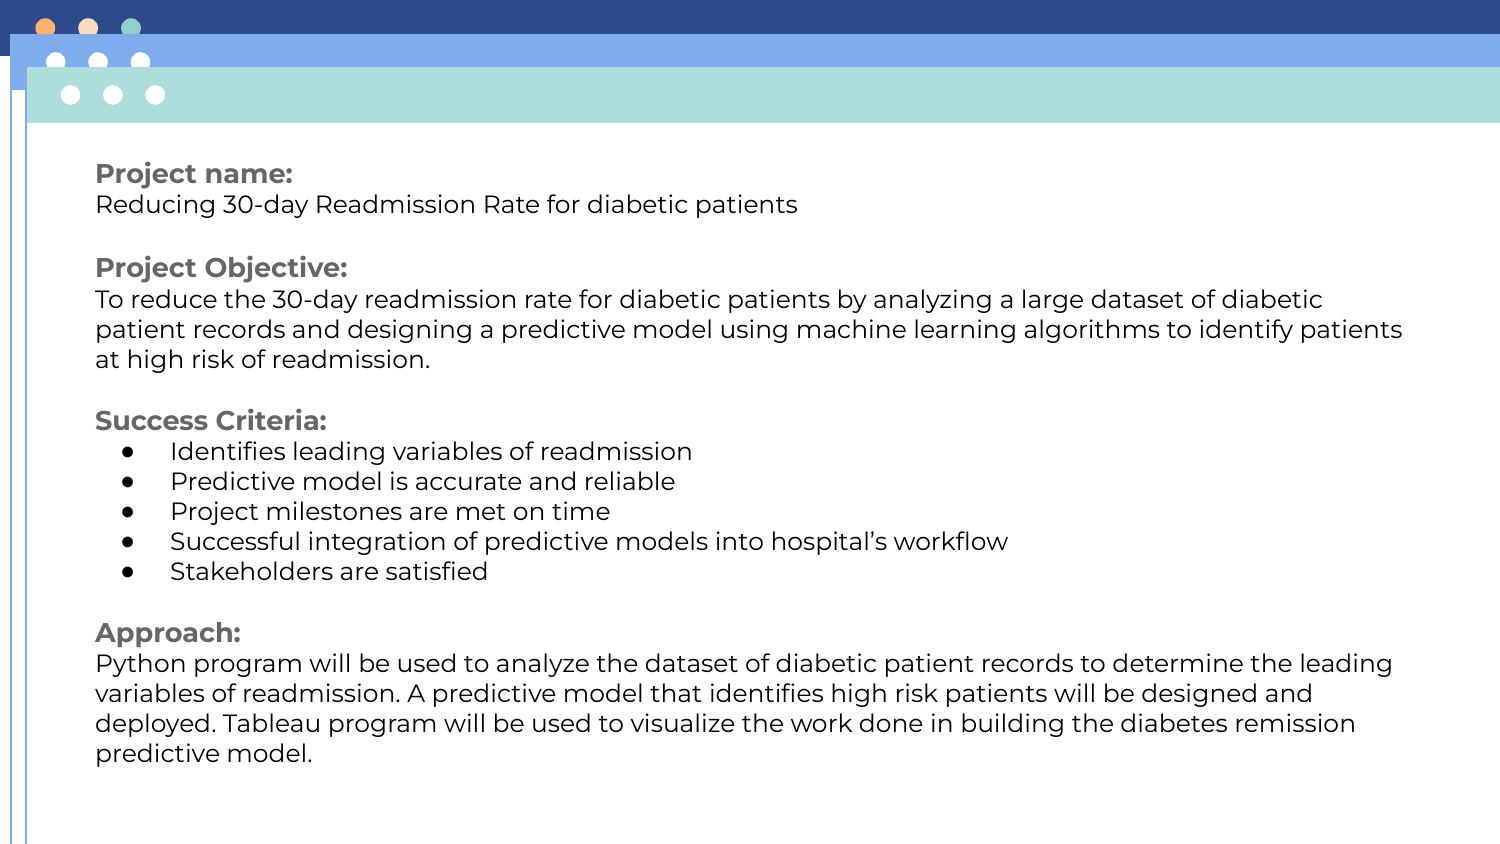

Project name:
Reducing 30-day Readmission Rate for diabetic patients

Project Objective:
To reduce the 30-day readmission rate for diabetic patients by analyzing a large dataset of diabetic patient records and designing a predictive model using machine learning algorithms to identify patients at high risk of readmission.

Success Criteria:
Identifies leading variables of readmission
Predictive model is accurate and reliable
Project milestones are met on time
Successful integration of predictive models into hospital’s workflow
Stakeholders are satisfied

Approach:
Python program will be used to analyze the dataset of diabetic patient records to determine the leading variables of readmission. A predictive model that identifies high risk patients will be designed and deployed. Tableau program will be used to visualize the work done in building the diabetes remission predictive model.